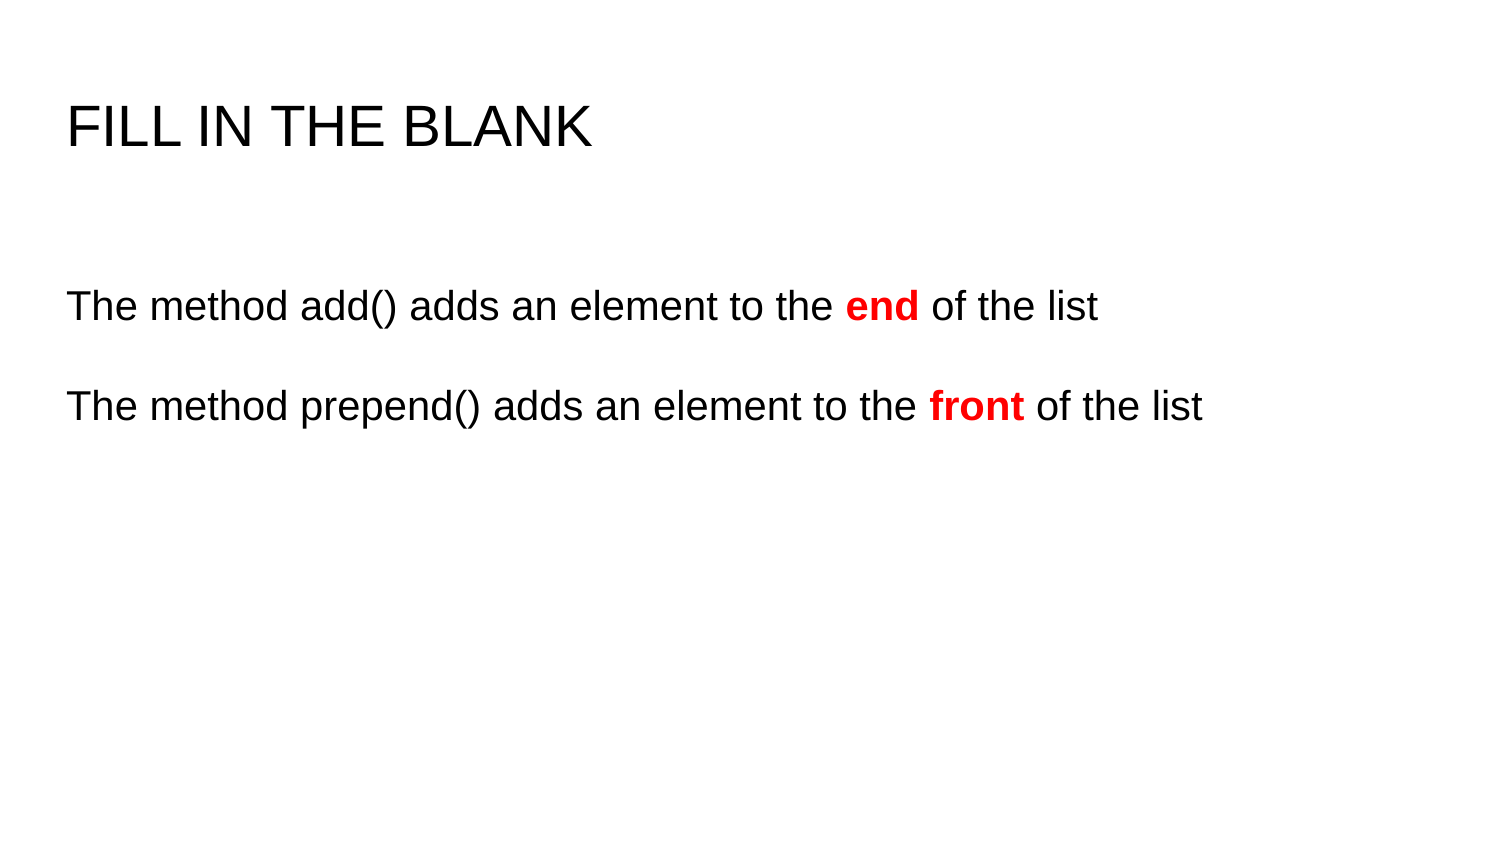

# FILL IN THE BLANK
The method add() adds an element to the end of the list

The method prepend() adds an element to the front of the list